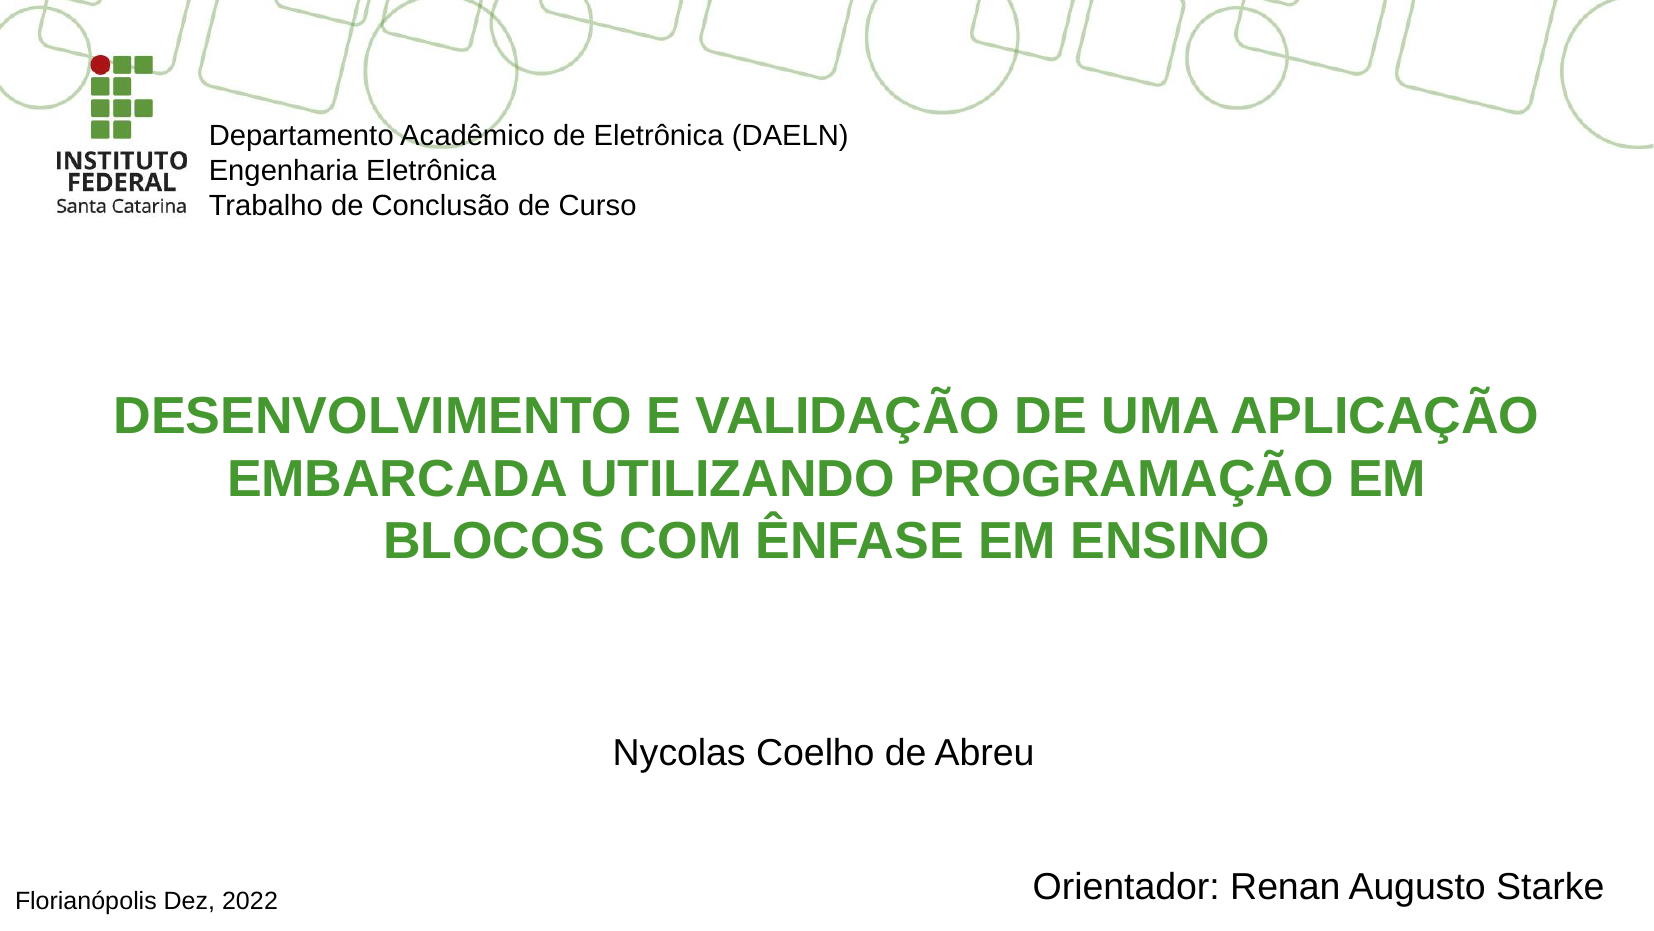

Departamento Acadêmico de Eletrônica (DAELN)
Engenharia Eletrônica
Trabalho de Conclusão de Curso
DESENVOLVIMENTO E VALIDAÇÃO DE UMA APLICAÇÃO EMBARCADA UTILIZANDO PROGRAMAÇÃO EM BLOCOS COM ÊNFASE EM ENSINO
Nycolas Coelho de Abreu
Orientador: Renan Augusto Starke
Florianópolis Dez, 2022